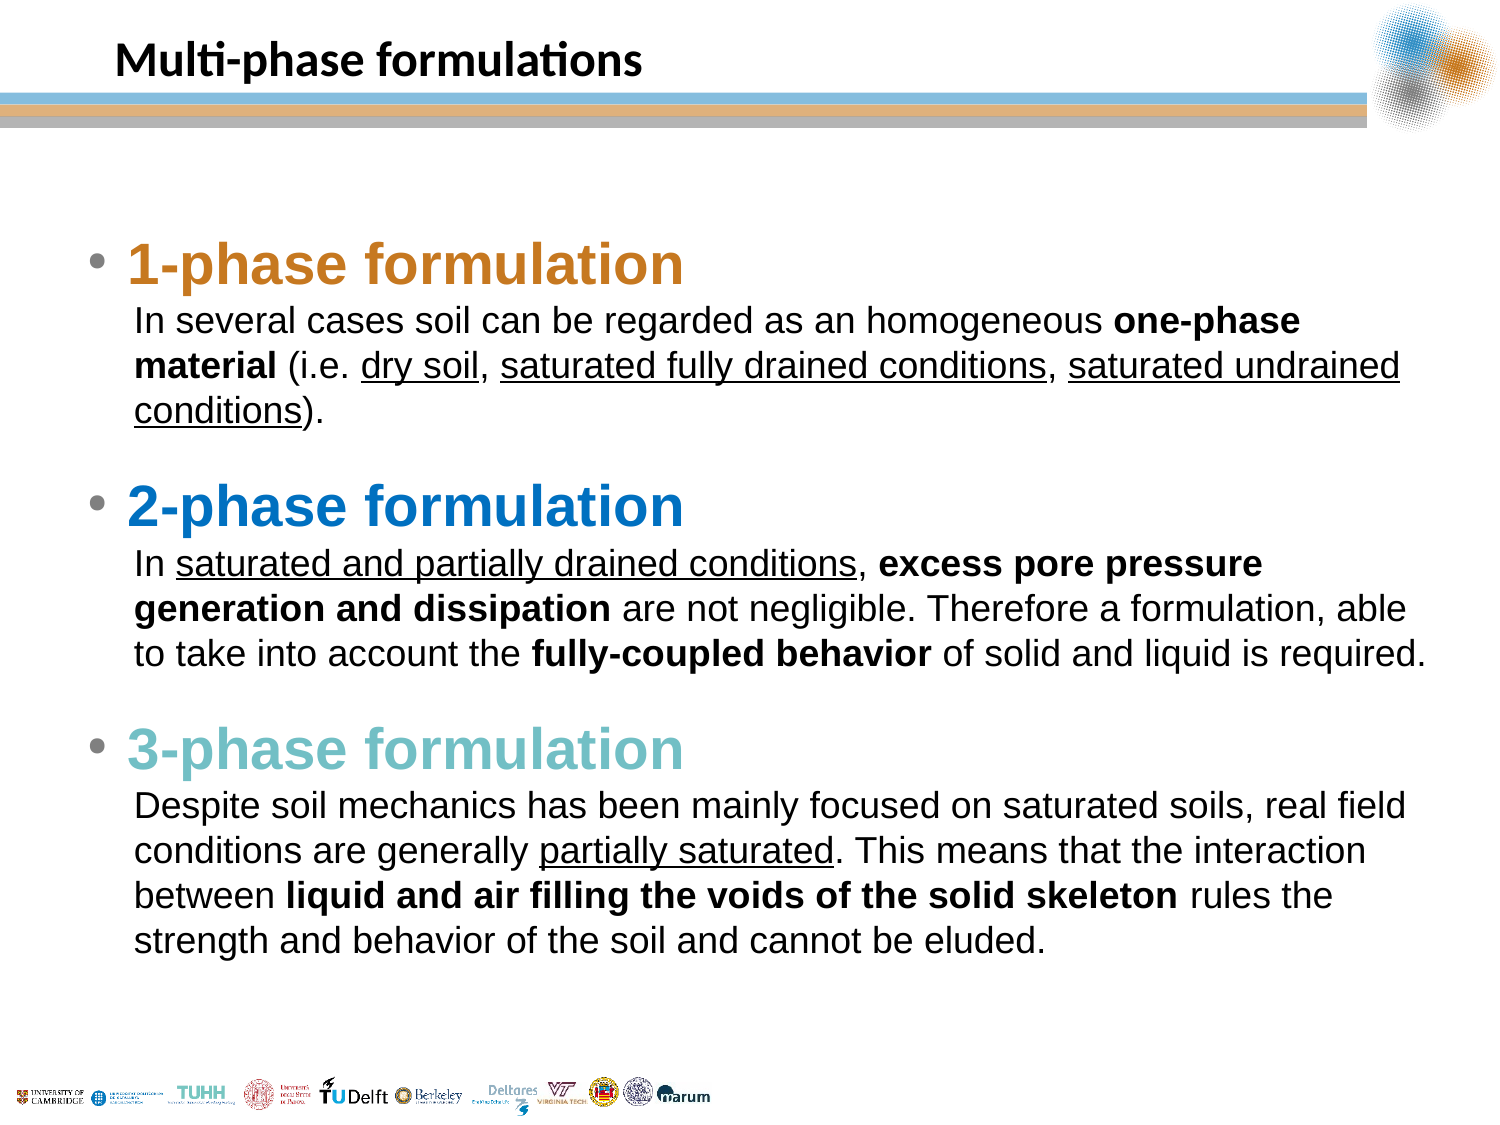

# Multi-phase formulations
1-phase formulation
In several cases soil can be regarded as an homogeneous one-phase material (i.e. dry soil, saturated fully drained conditions, saturated undrained conditions).
2-phase formulation
In saturated and partially drained conditions, excess pore pressure generation and dissipation are not negligible. Therefore a formulation, able to take into account the fully-coupled behavior of solid and liquid is required.
3-phase formulation
Despite soil mechanics has been mainly focused on saturated soils, real field conditions are generally partially saturated. This means that the interaction between liquid and air filling the voids of the solid skeleton rules the strength and behavior of the soil and cannot be eluded.